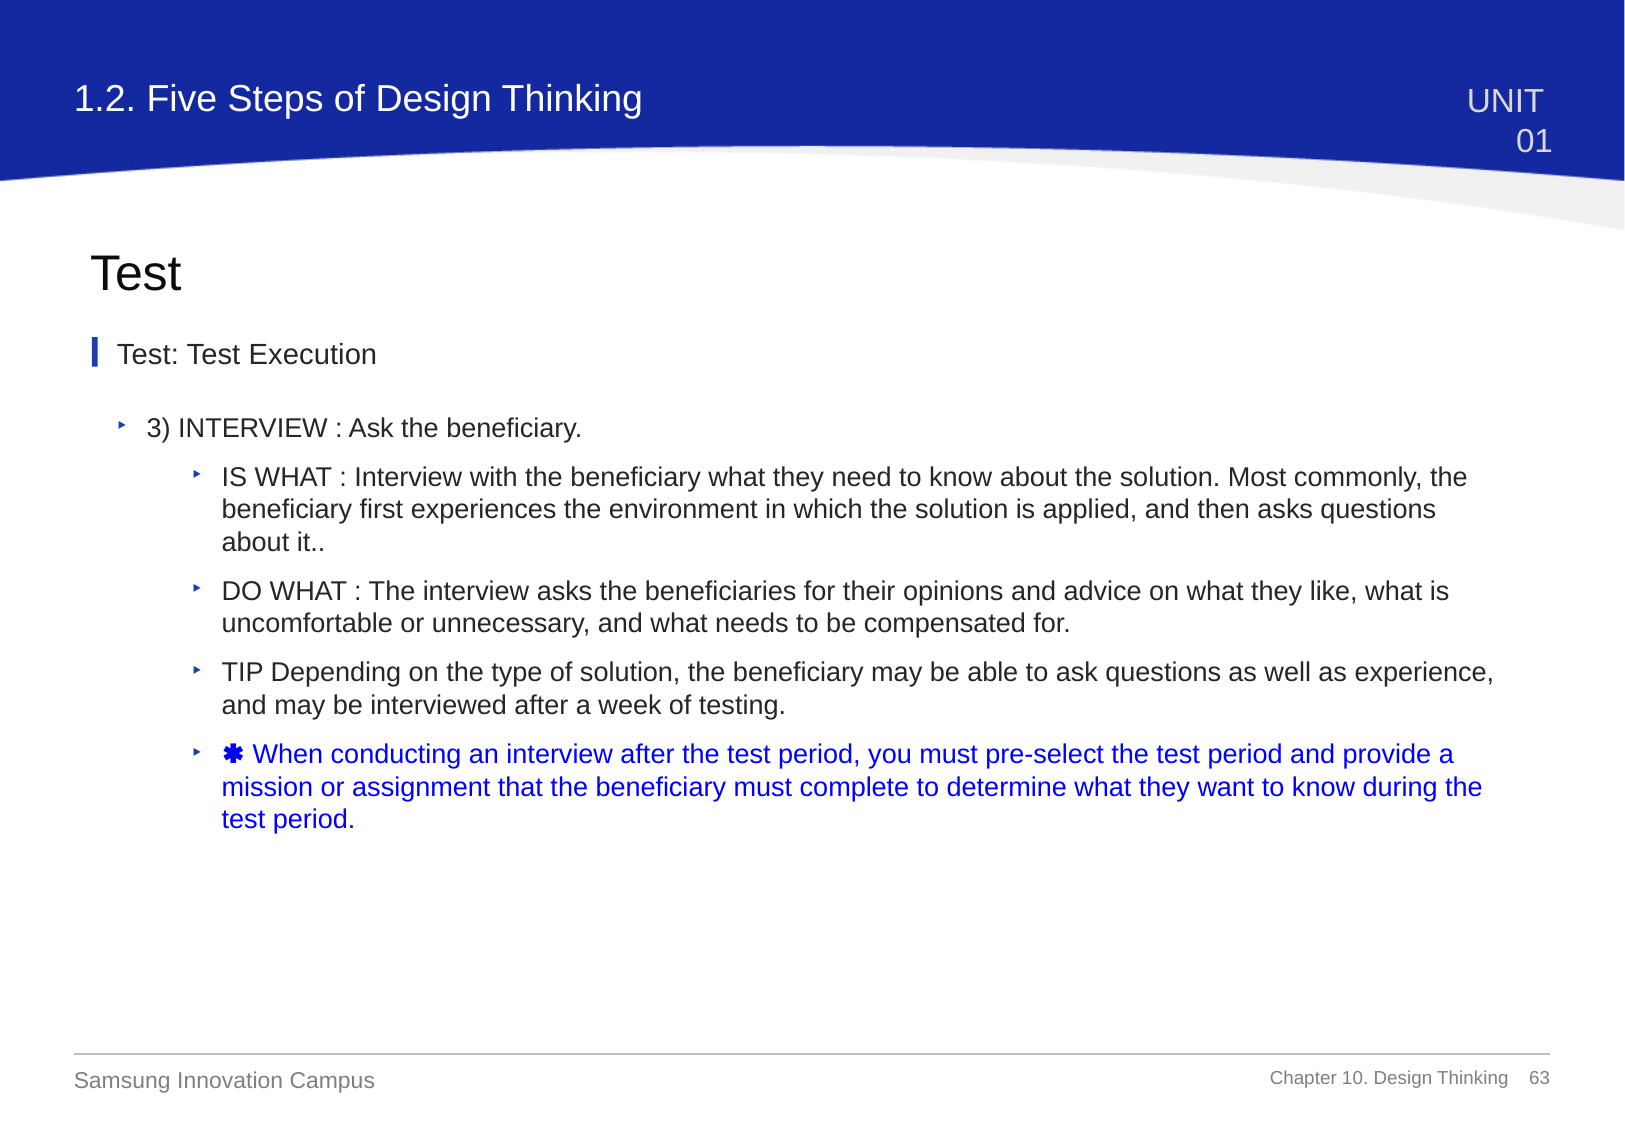

1.2. Five Steps of Design Thinking
UNIT  01
Test
Test: Test Execution

3) INTERVIEW : Ask the beneficiary.
IS WHAT : Interview with the beneficiary what they need to know about the solution. Most commonly, the beneficiary first experiences the environment in which the solution is applied, and then asks questions about it..
DO WHAT : The interview asks the beneficiaries for their opinions and advice on what they like, what is uncomfortable or unnecessary, and what needs to be compensated for.
TIP Depending on the type of solution, the beneficiary may be able to ask questions as well as experience, and may be interviewed after a week of testing.
🞺 When conducting an interview after the test period, you must pre-select the test period and provide a mission or assignment that the beneficiary must complete to determine what they want to know during the test period.